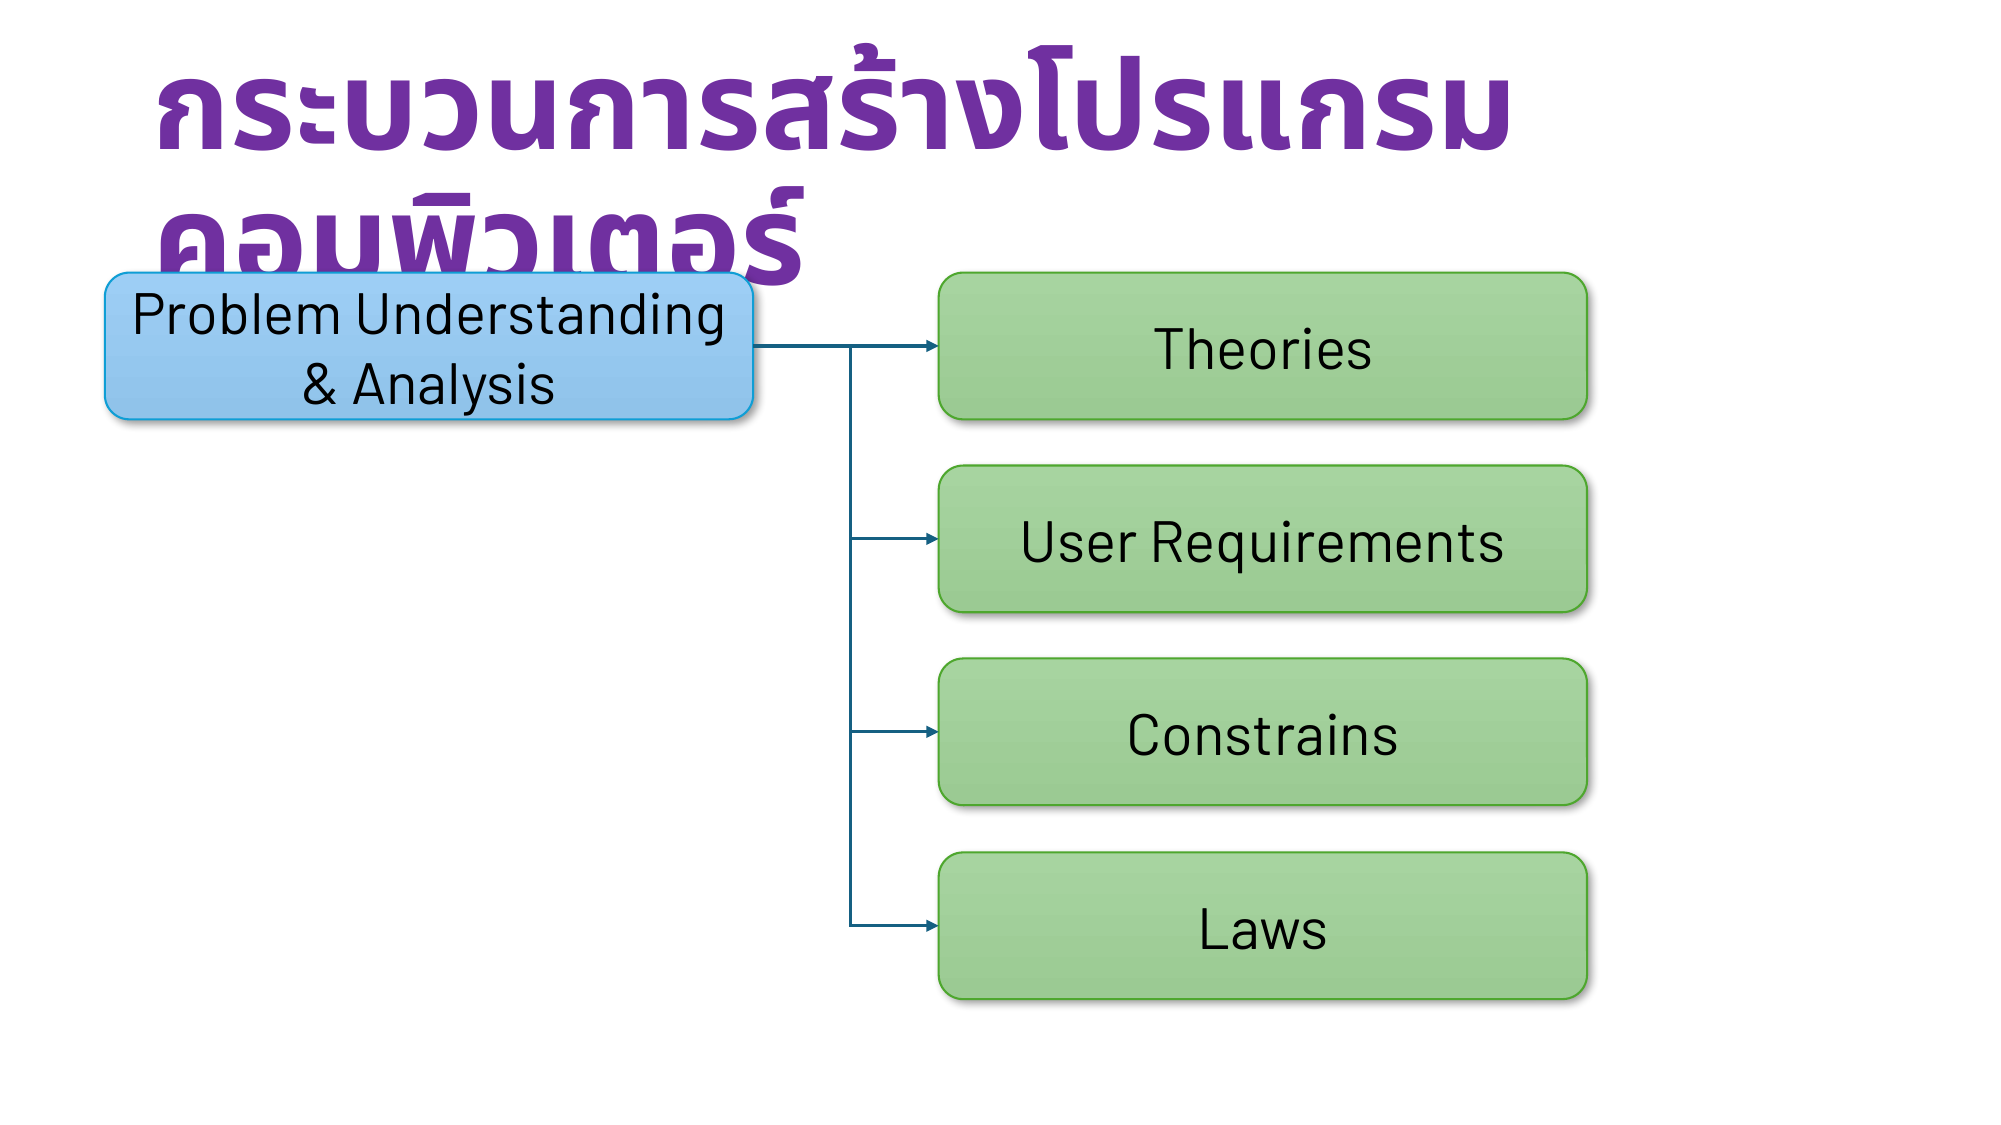

# กระบวนการสร้างโปรแกรมคอมพิวเตอร์
Problem Understanding & Analysis
Theories
User Requirements
Constrains
Laws